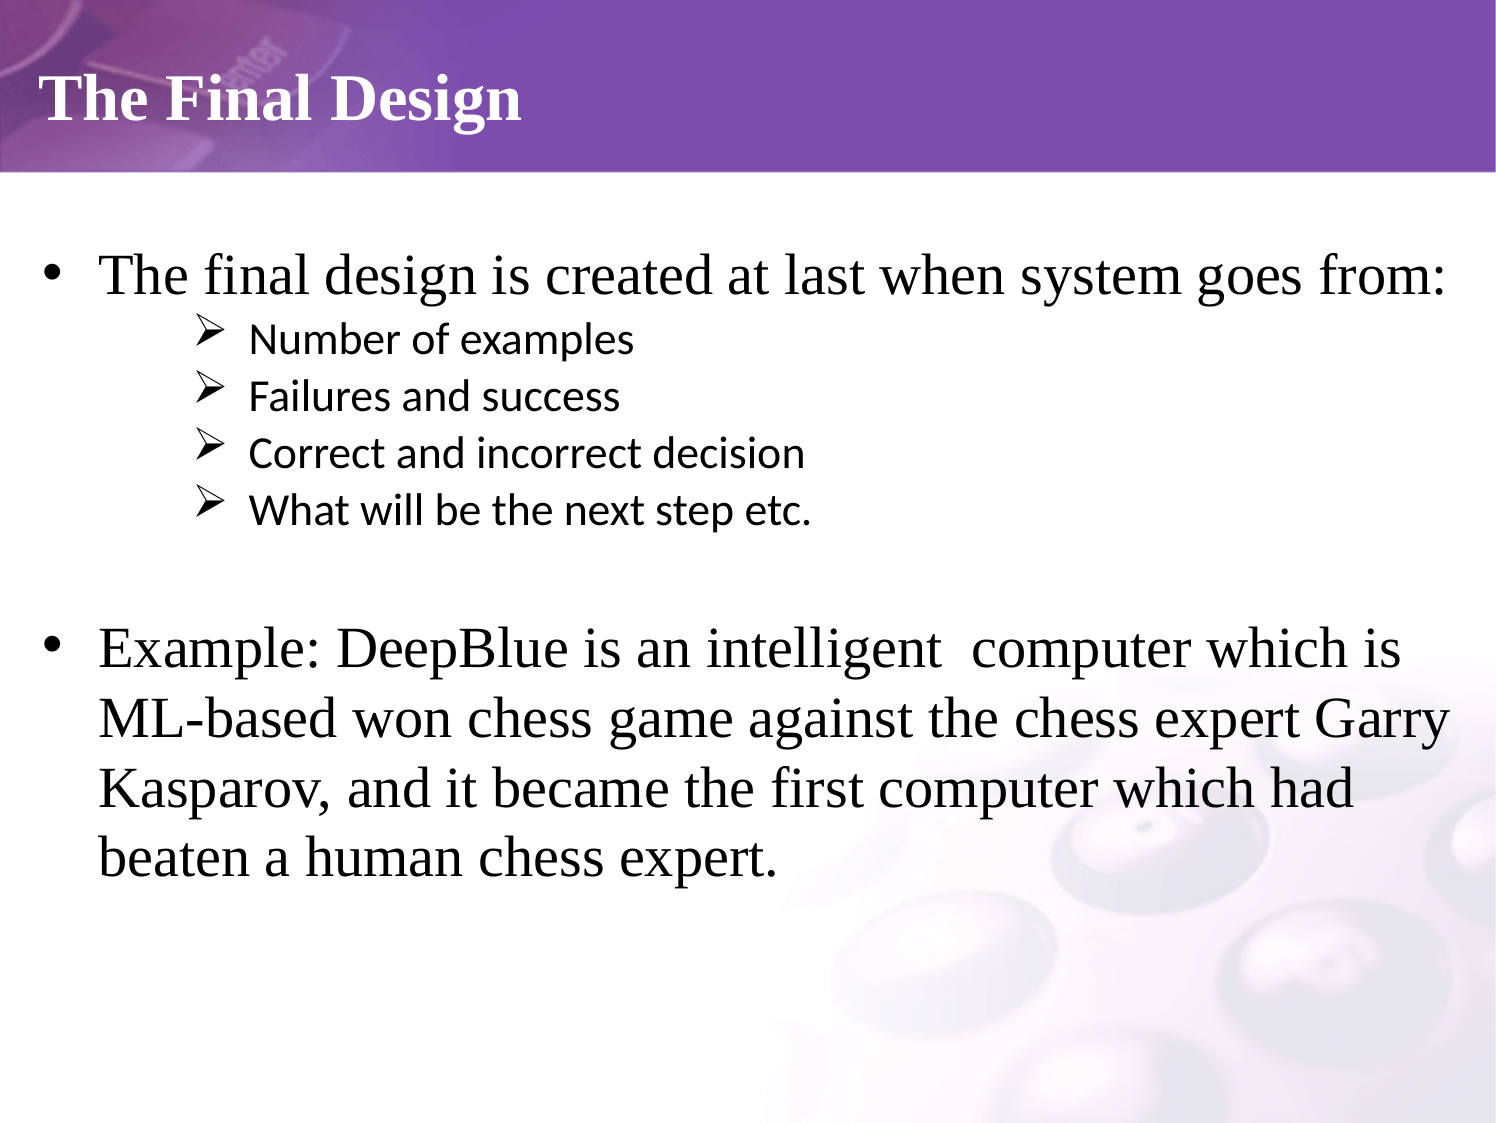

# The Final Design
The final design is created at last when system goes from:
Number of examples
Failures and success
Correct and incorrect decision
What will be the next step etc.

Example: DeepBlue is an intelligent  computer which is ML-based won chess game against the chess expert Garry Kasparov, and it became the first computer which had beaten a human chess expert.